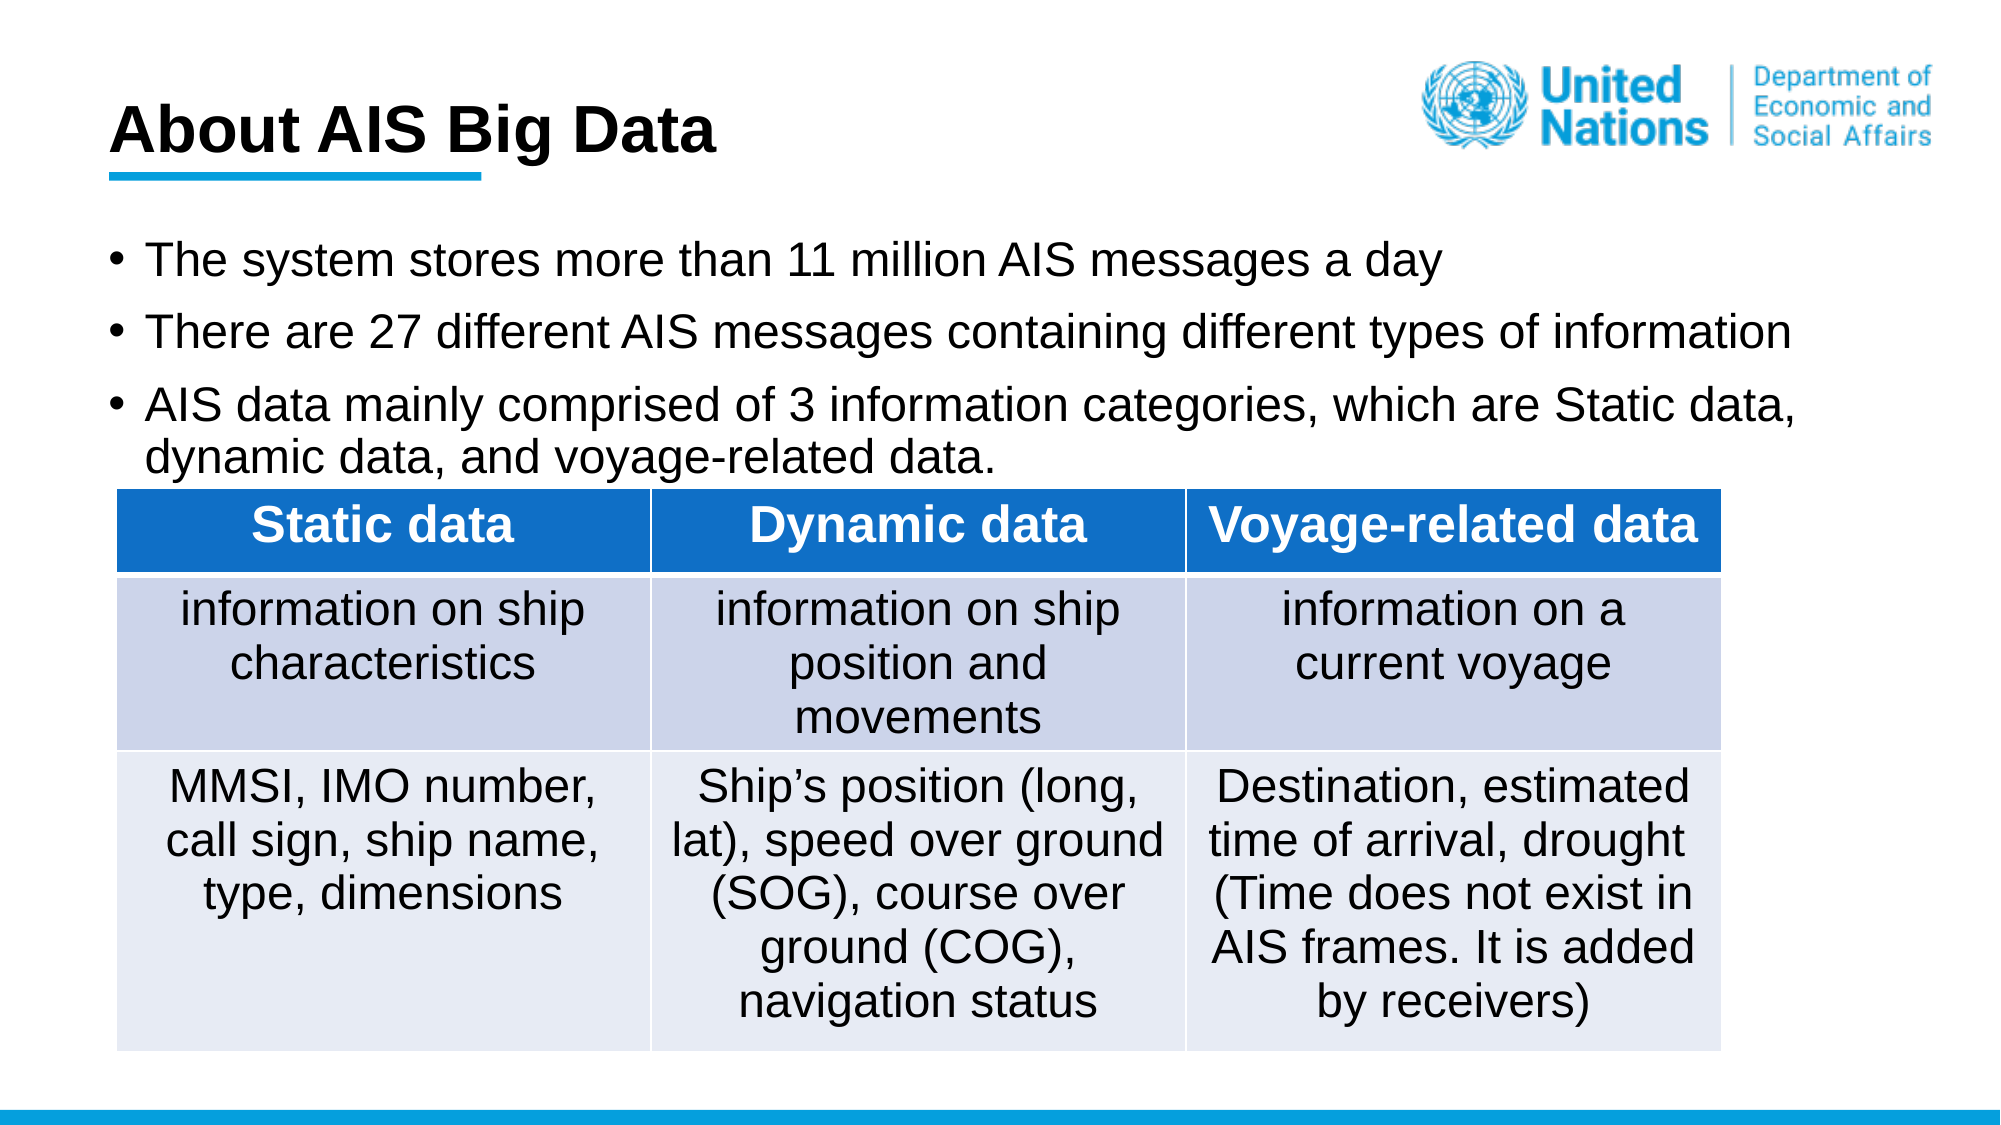

# About AIS Big Data
The system stores more than 11 million AIS messages a day
There are 27 different AIS messages containing different types of information
AIS data mainly comprised of 3 information categories, which are Static data, dynamic data, and voyage-related data.
| Static data | Dynamic data | Voyage-related data |
| --- | --- | --- |
| information on ship characteristics | information on ship position and movements | information on a current voyage |
| MMSI, IMO number, call sign, ship name, type, dimensions | Ship’s position (long, lat), speed over ground (SOG), course over ground (COG), navigation status | Destination, estimated time of arrival, drought (Time does not exist in AIS frames. It is added by receivers) |